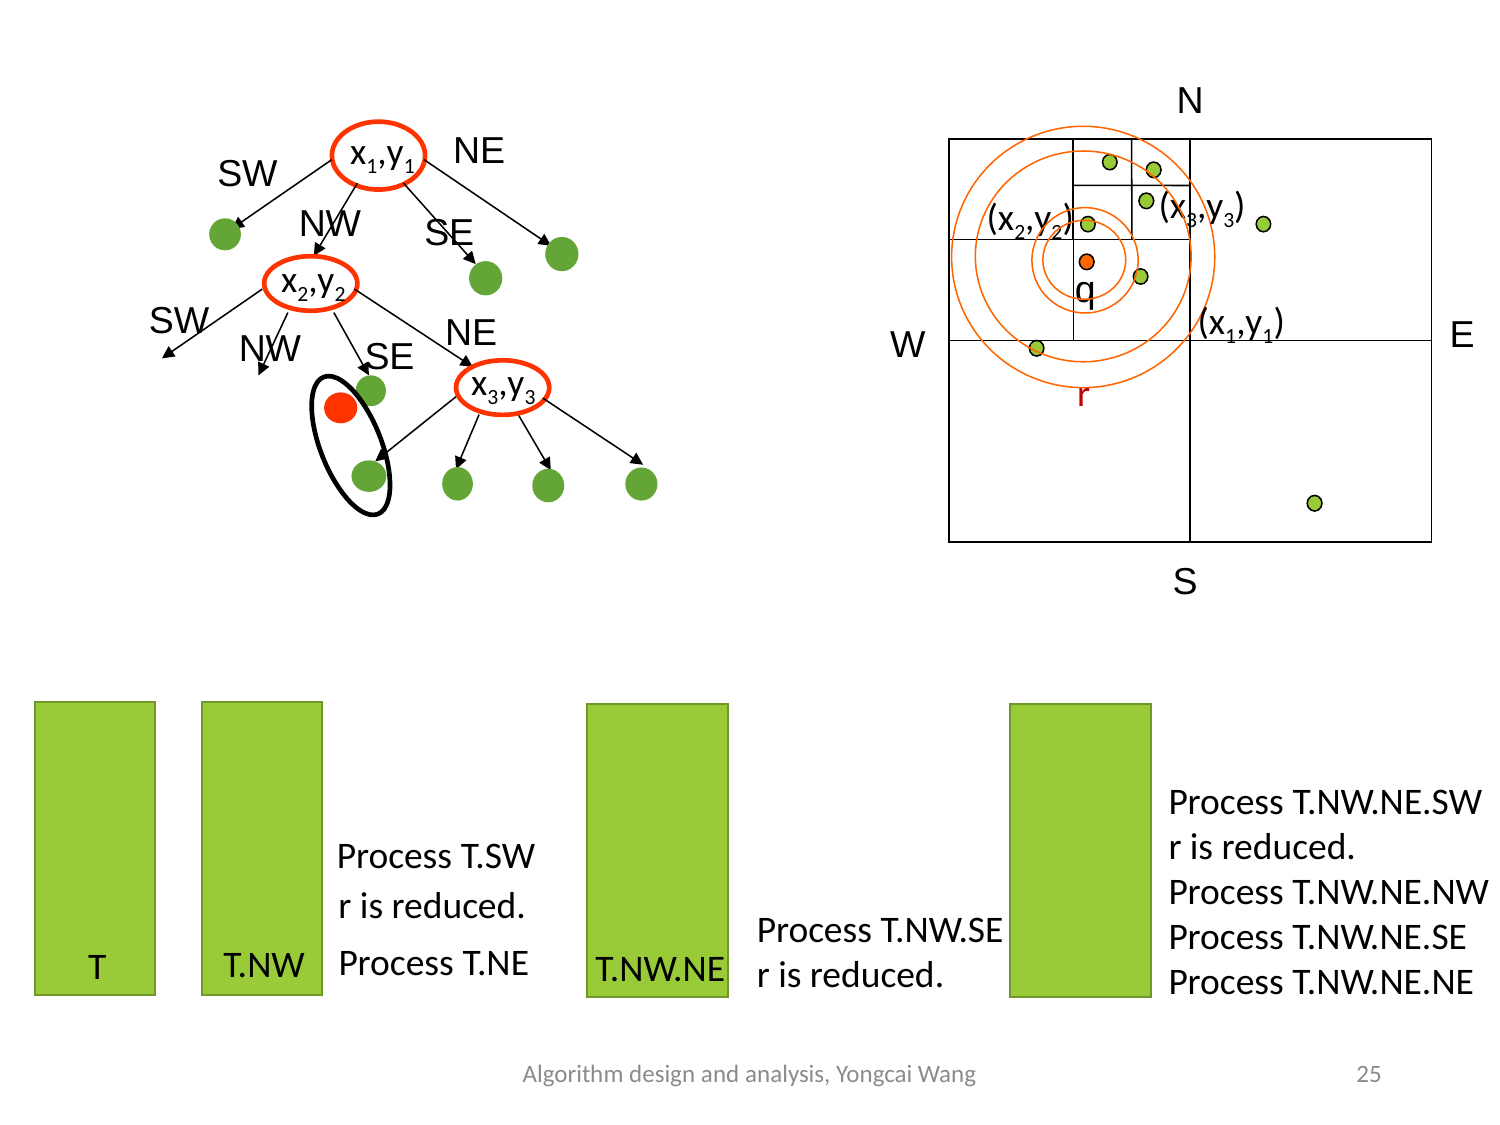

N
NE
x1,y1

SW

(x3,y3)

(x2,y2)

NW

SE

x2,y2

q

SW

(x1,y1)
NE
E

W
NW
SE

x3,y3

r

S

Process T.NW.NE.SW
r is reduced.
Process T.NW.NE.NW
Process T.NW.NE.SE
Process T.NW.NE.NE

Process T.SW
r is reduced.
Process T.NW.SE
r is reduced.
Process T.NE
T.NW
T
T.NW.NE
Algorithm design and analysis, Yongcai Wang
25